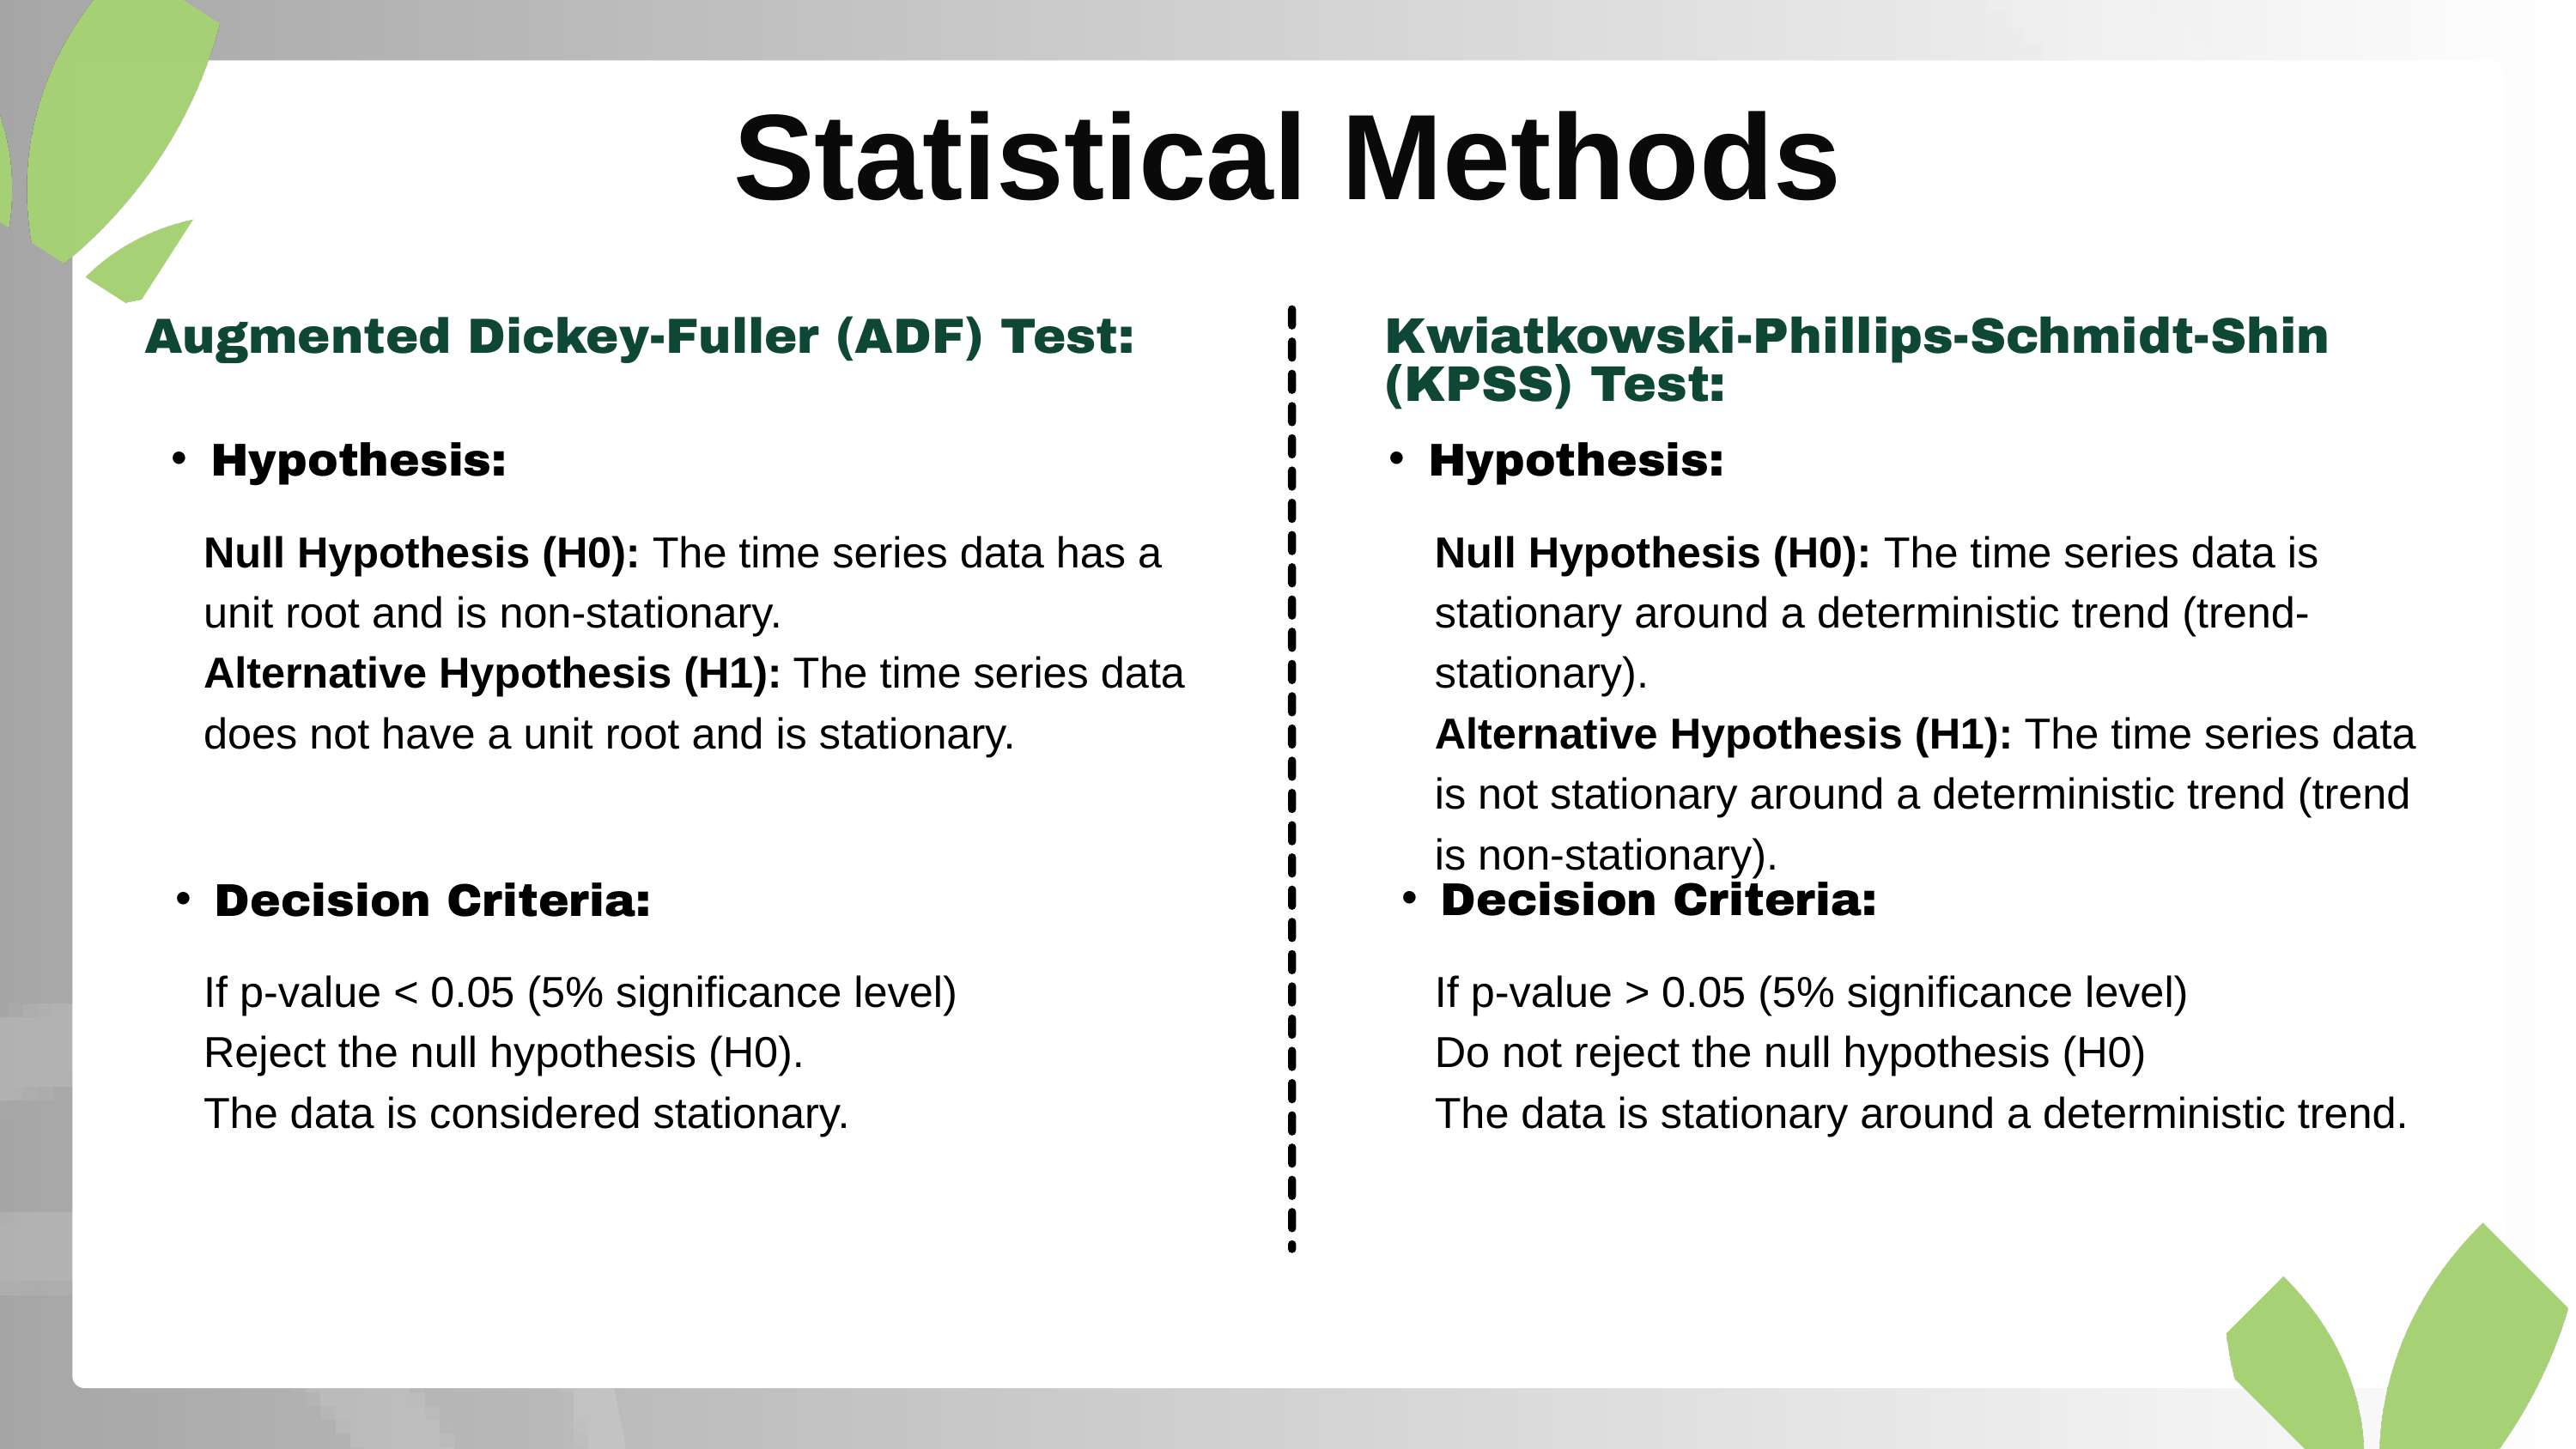

Statistical Methods
Augmented Dickey-Fuller (ADF) Test:
Hypothesis:
Null Hypothesis (H0): The time series data has a unit root and is non-stationary.
Alternative Hypothesis (H1): The time series data does not have a unit root and is stationary.

Decision Criteria:
If p-value < 0.05 (5% significance level)
Reject the null hypothesis (H0).
The data is considered stationary.

Kwiatkowski-Phillips-Schmidt-Shin (KPSS) Test:
Hypothesis:
Null Hypothesis (H0): The time series data is stationary around a deterministic trend (trend-stationary).
Alternative Hypothesis (H1): The time series data is not stationary around a deterministic trend (trend is non-stationary).
Decision Criteria:
If p-value > 0.05 (5% significance level)
Do not reject the null hypothesis (H0)
The data is stationary around a deterministic trend.